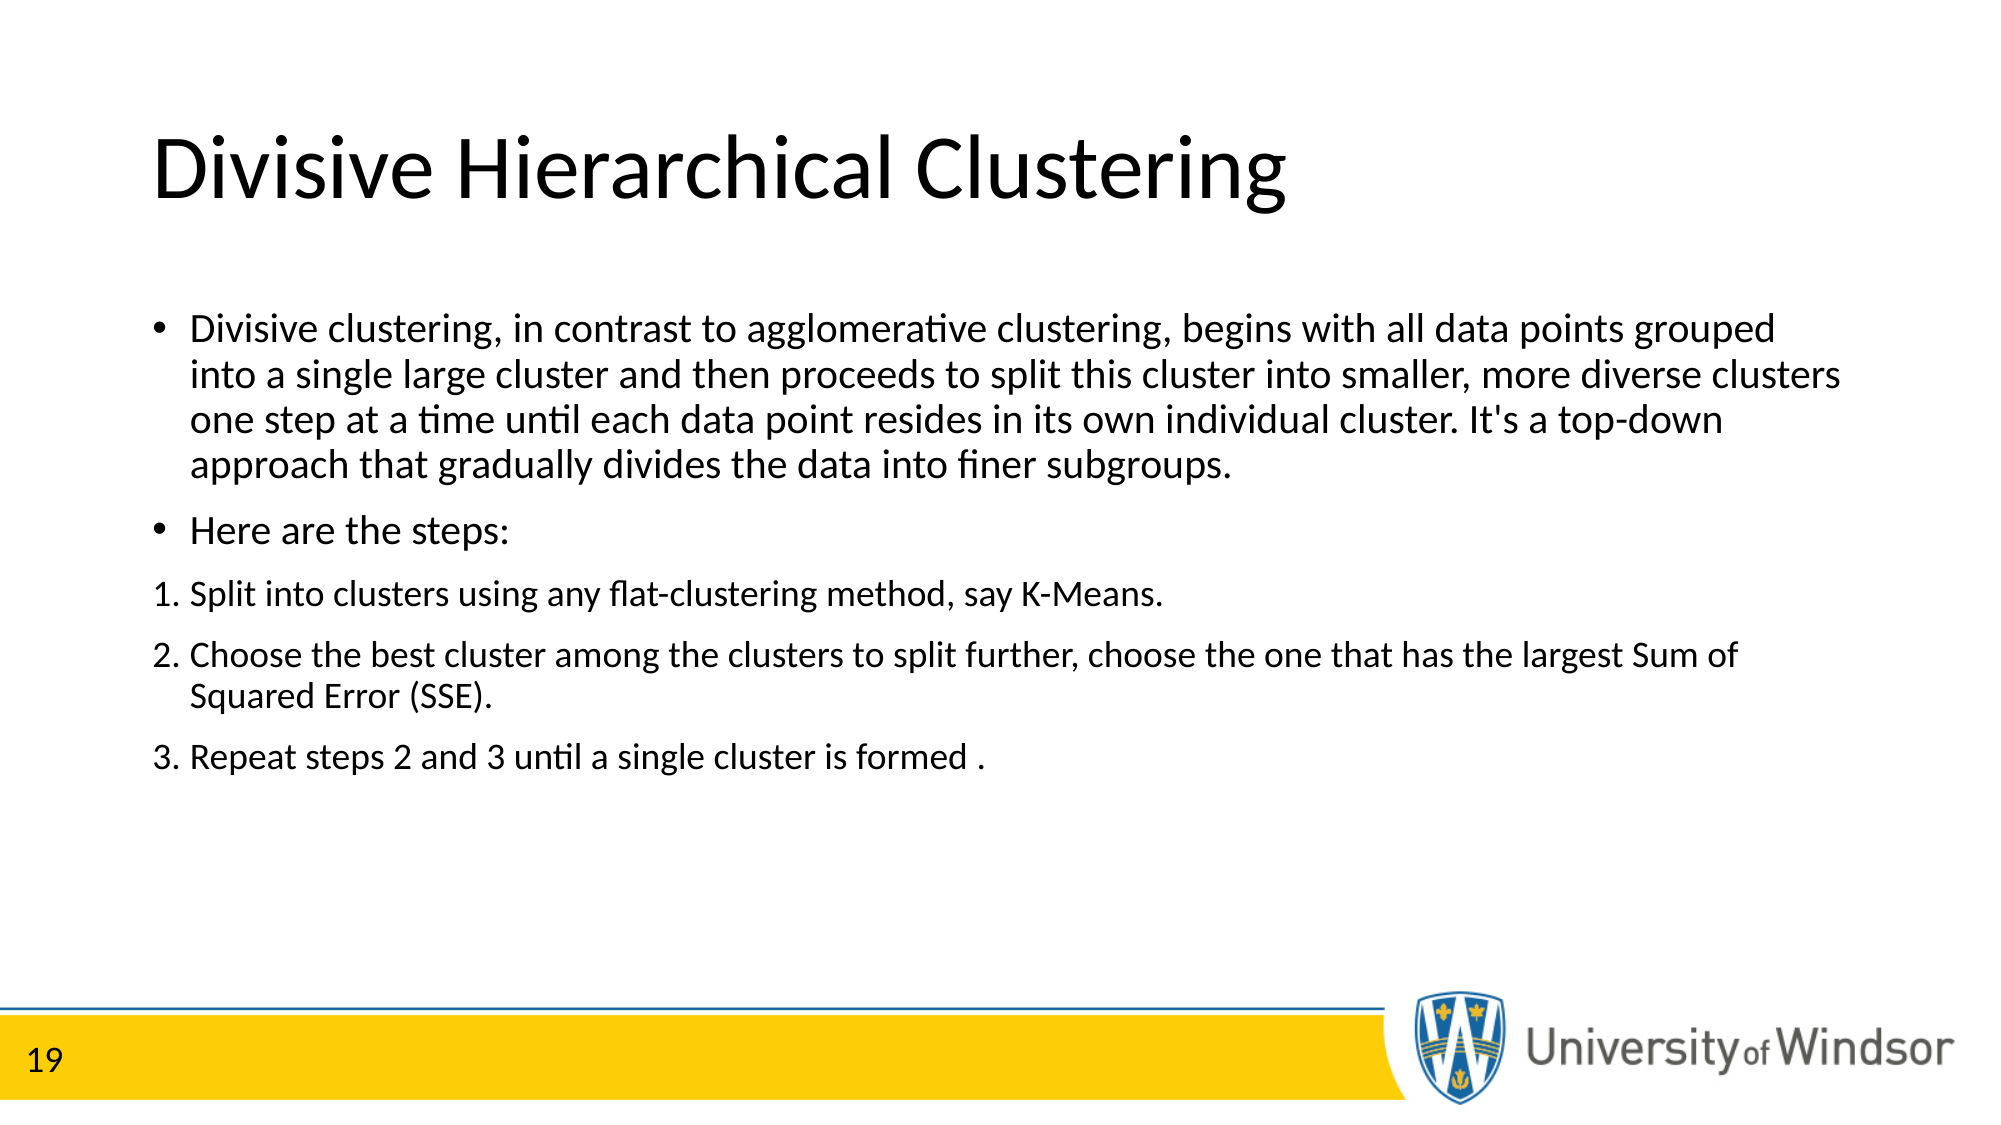

# Divisive Hierarchical Clustering
Divisive clustering, in contrast to agglomerative clustering, begins with all data points grouped into a single large cluster and then proceeds to split this cluster into smaller, more diverse clusters one step at a time until each data point resides in its own individual cluster. It's a top-down approach that gradually divides the data into finer subgroups.
Here are the steps:
Split into clusters using any flat-clustering method, say K-Means.
Choose the best cluster among the clusters to split further, choose the one that has the largest Sum of Squared Error (SSE).
Repeat steps 2 and 3 until a single cluster is formed .

19